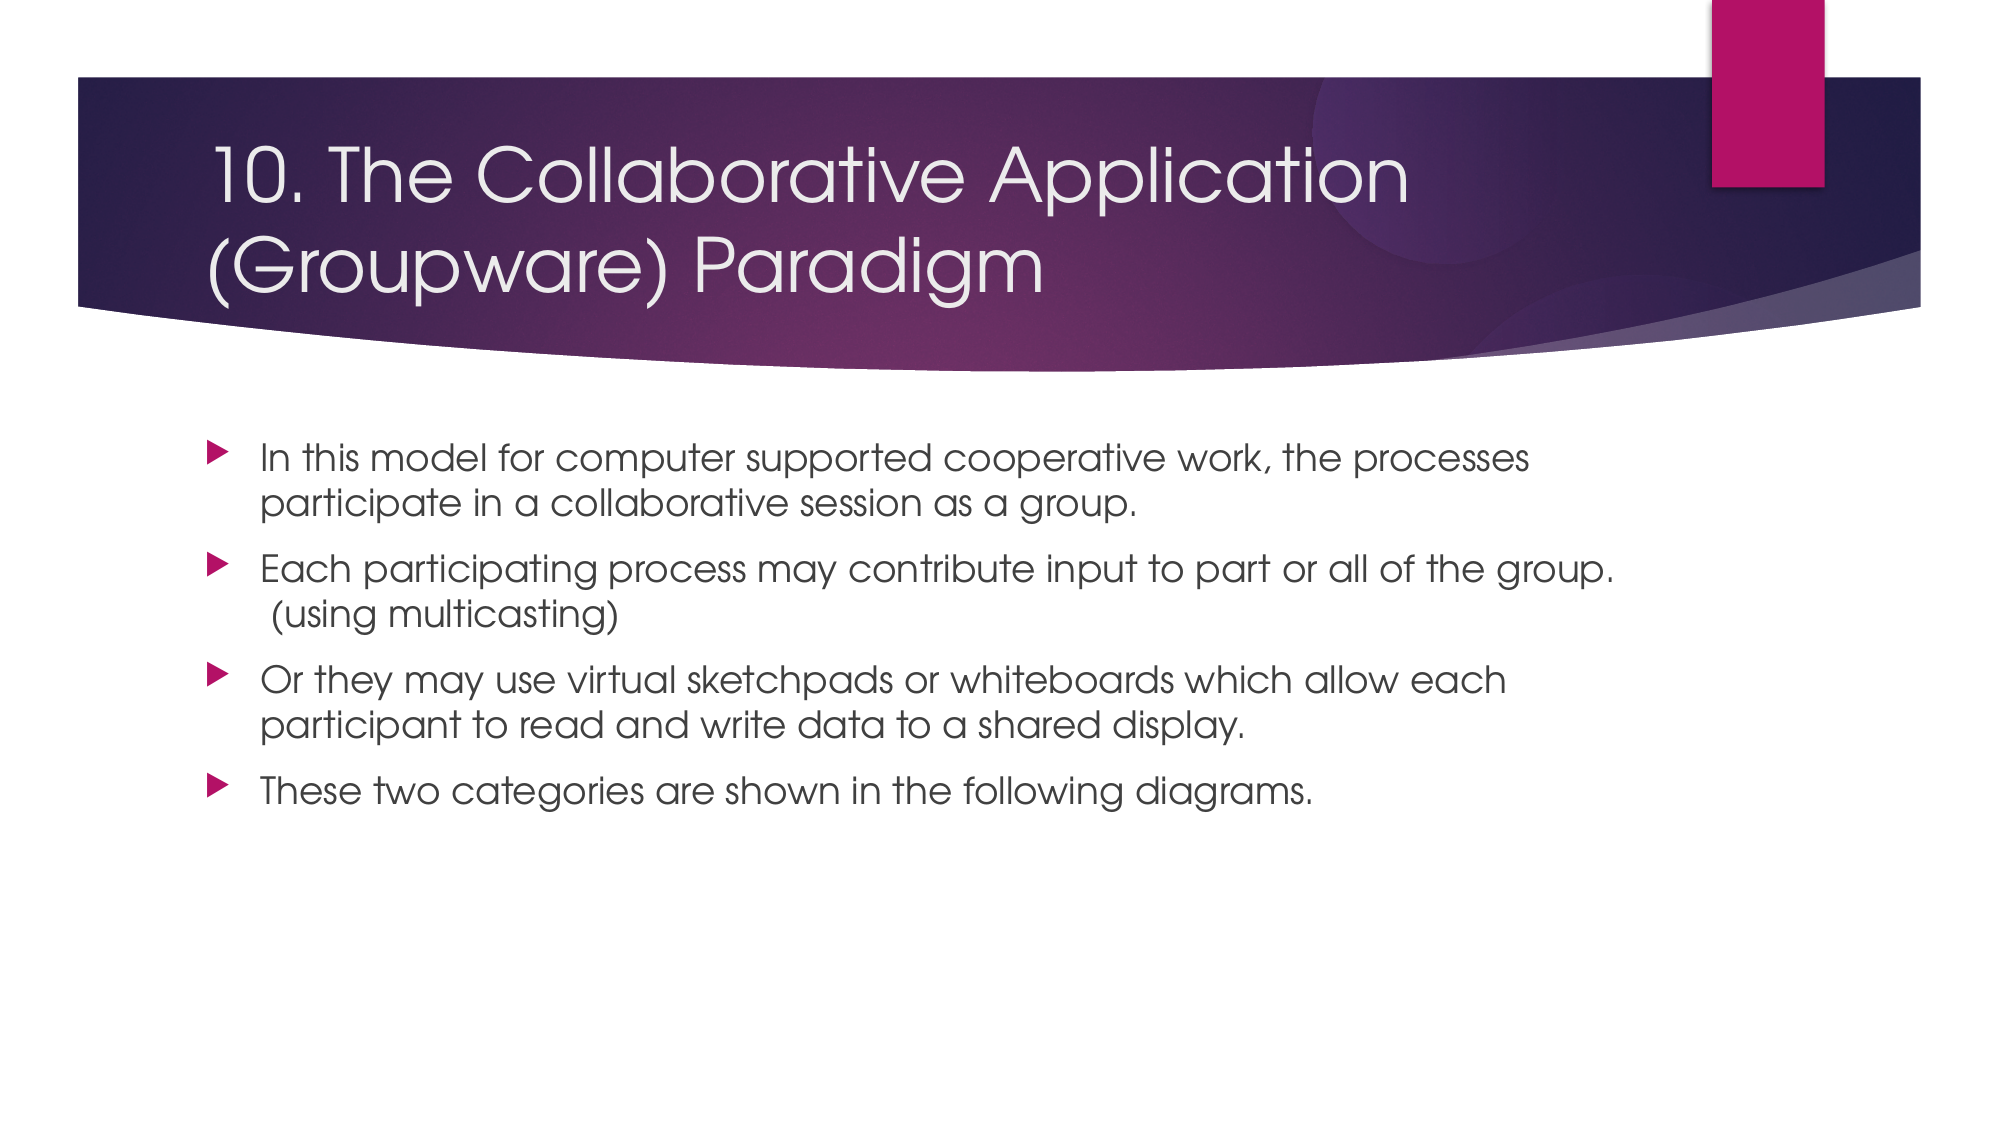

10. The Collaborative Application (Groupware) Paradigm
In this model for computer supported cooperative work, the processes participate in a collaborative session as a group.
Each participating process may contribute input to part or all of the group.  (using multicasting)
Or they may use virtual sketchpads or whiteboards which allow each participant to read and write data to a shared display.
These two categories are shown in the following diagrams.